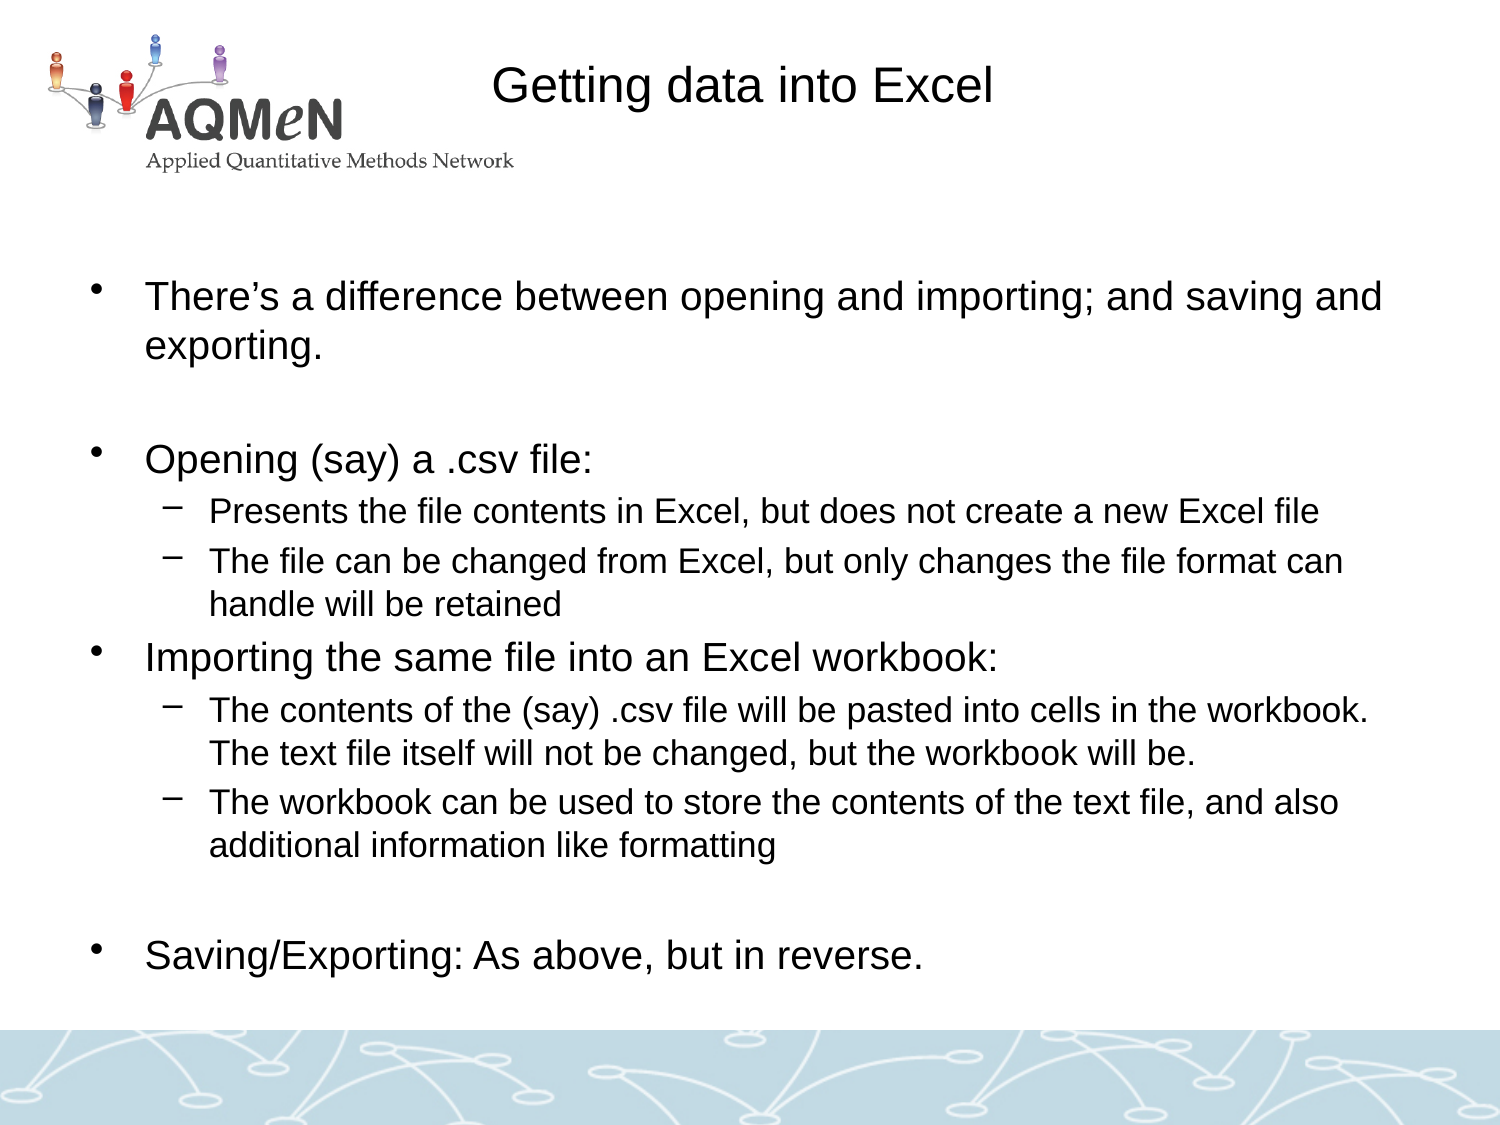

# Getting data into Excel
There’s a difference between opening and importing; and saving and exporting.

Opening (say) a .csv file:
Presents the file contents in Excel, but does not create a new Excel file
The file can be changed from Excel, but only changes the file format can handle will be retained
Importing the same file into an Excel workbook:
The contents of the (say) .csv file will be pasted into cells in the workbook. The text file itself will not be changed, but the workbook will be.
The workbook can be used to store the contents of the text file, and also additional information like formatting

Saving/Exporting: As above, but in reverse.